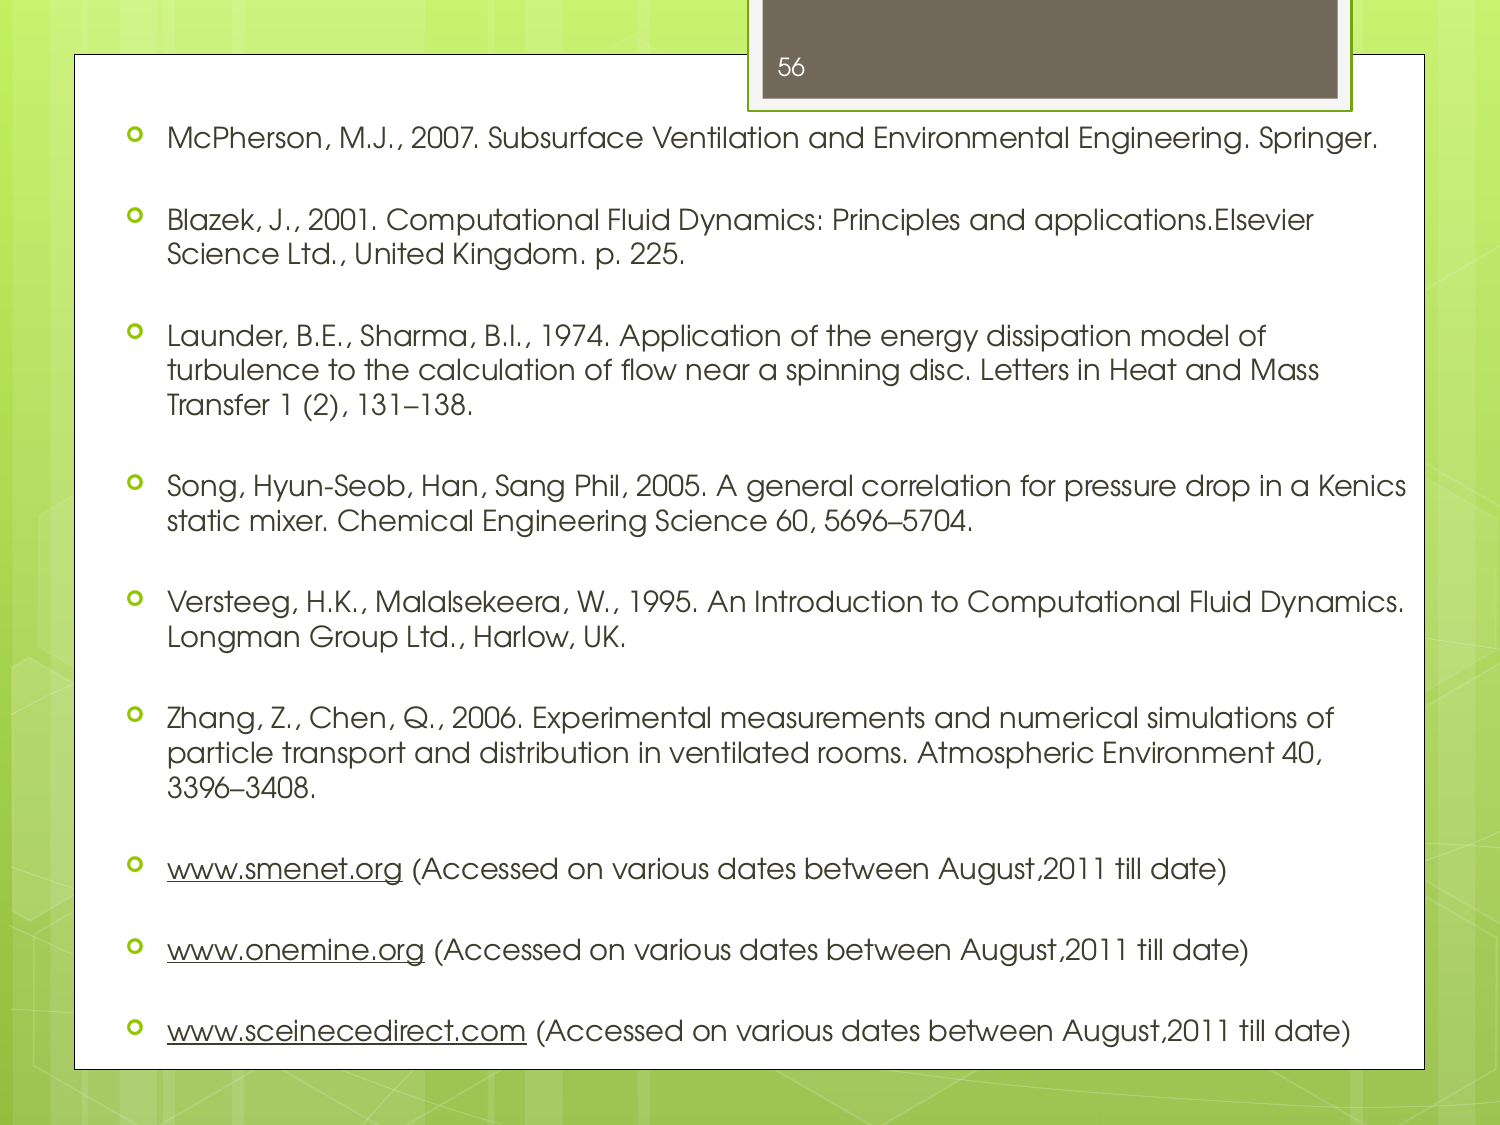

56
McPherson, M.J., 2007. Subsurface Ventilation and Environmental Engineering. Springer.

Blazek, J., 2001. Computational Fluid Dynamics: Principles and applications.Elsevier Science Ltd., United Kingdom. p. 225.

Launder, B.E., Sharma, B.I., 1974. Application of the energy dissipation model of turbulence to the calculation of ﬂow near a spinning disc. Letters in Heat and Mass Transfer 1 (2), 131–138.

Song, Hyun-Seob, Han, Sang Phil, 2005. A general correlation for pressure drop in a Kenics static mixer. Chemical Engineering Science 60, 5696–5704.

Versteeg, H.K., Malalsekeera, W., 1995. An Introduction to Computational Fluid Dynamics. Longman Group Ltd., Harlow, UK.

Zhang, Z., Chen, Q., 2006. Experimental measurements and numerical simulations of particle transport and distribution in ventilated rooms. Atmospheric Environment 40, 3396–3408.

www.smenet.org (Accessed on various dates between August,2011 till date)

www.onemine.org (Accessed on various dates between August,2011 till date)

www.sceinecedirect.com (Accessed on various dates between August,2011 till date)